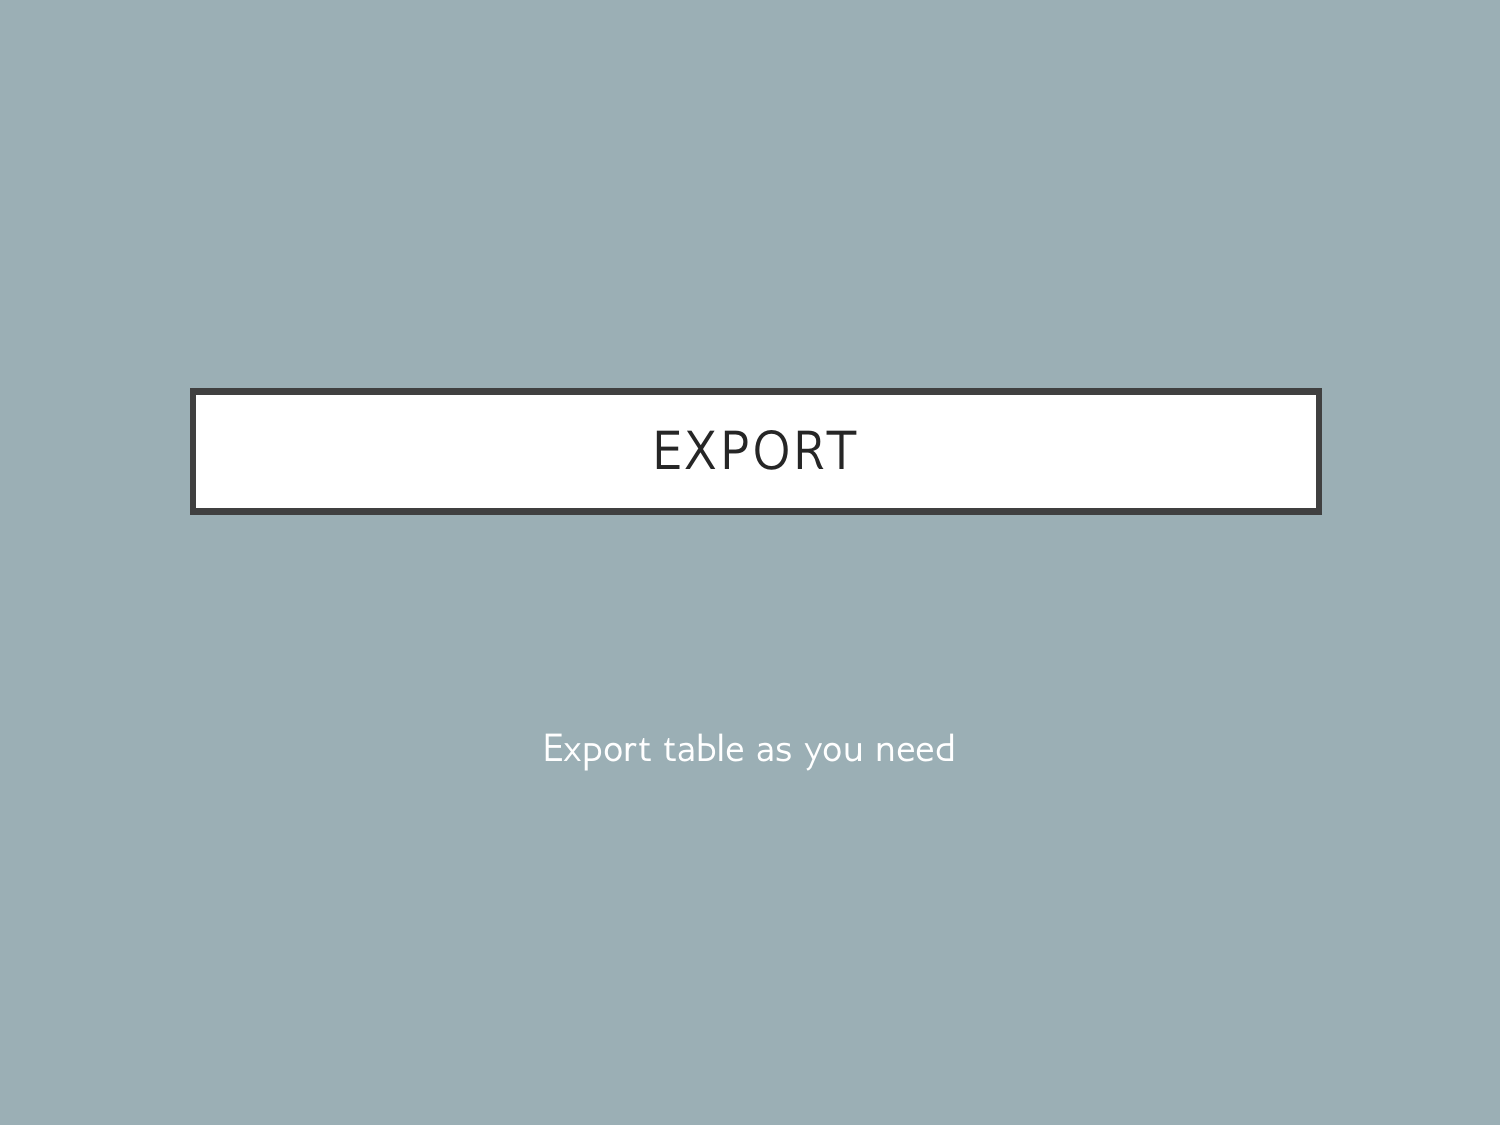

# Export
Export table as you need